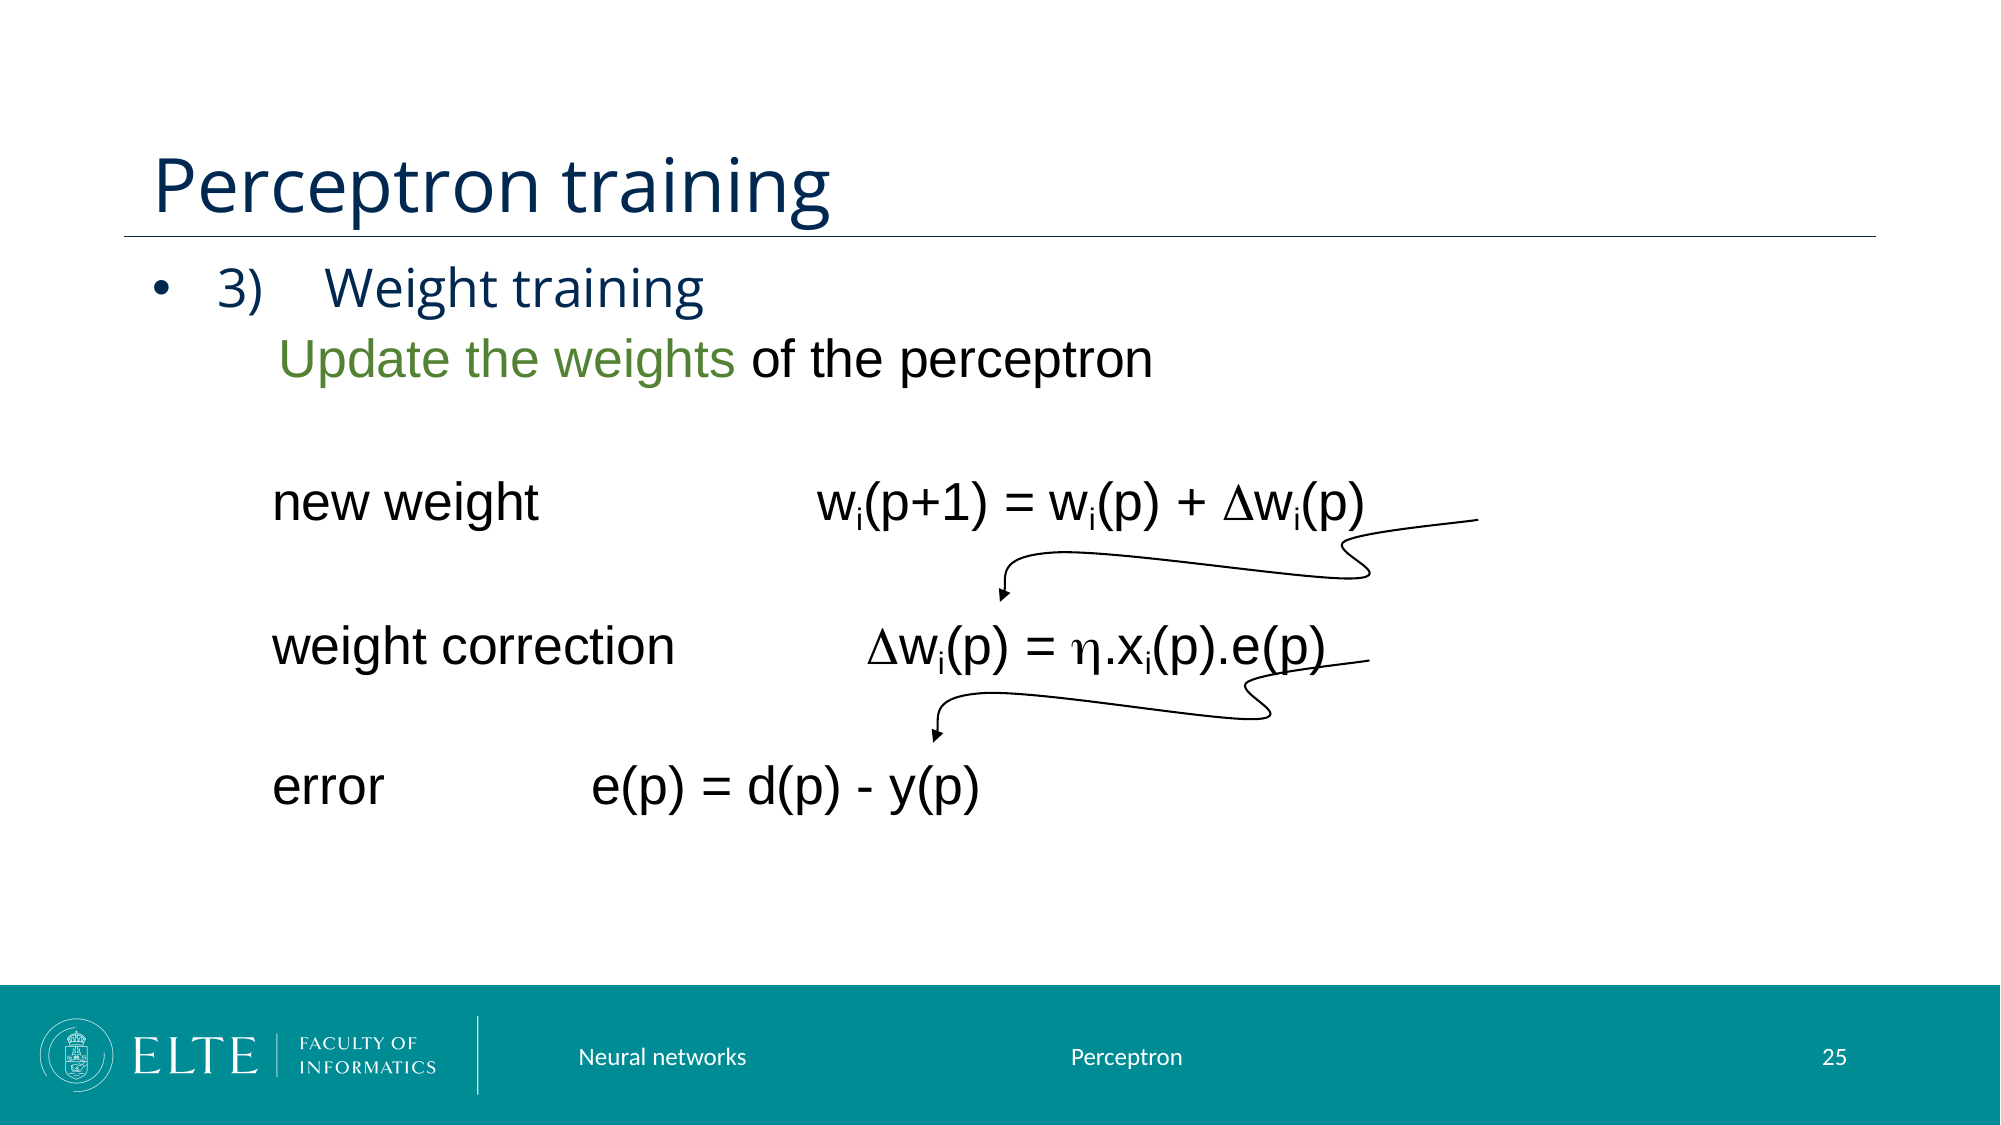

# Perceptron training
3)	Weight training
        Update the weights of the perceptron

	new weight		               wi(p+1) = wi(p) + Δwi(p)

	weight correction	           Δwi(p) = η.xi(p).e(p)

	error		       e(p) = d(p) - y(p)

Neural networks
Perceptron
25